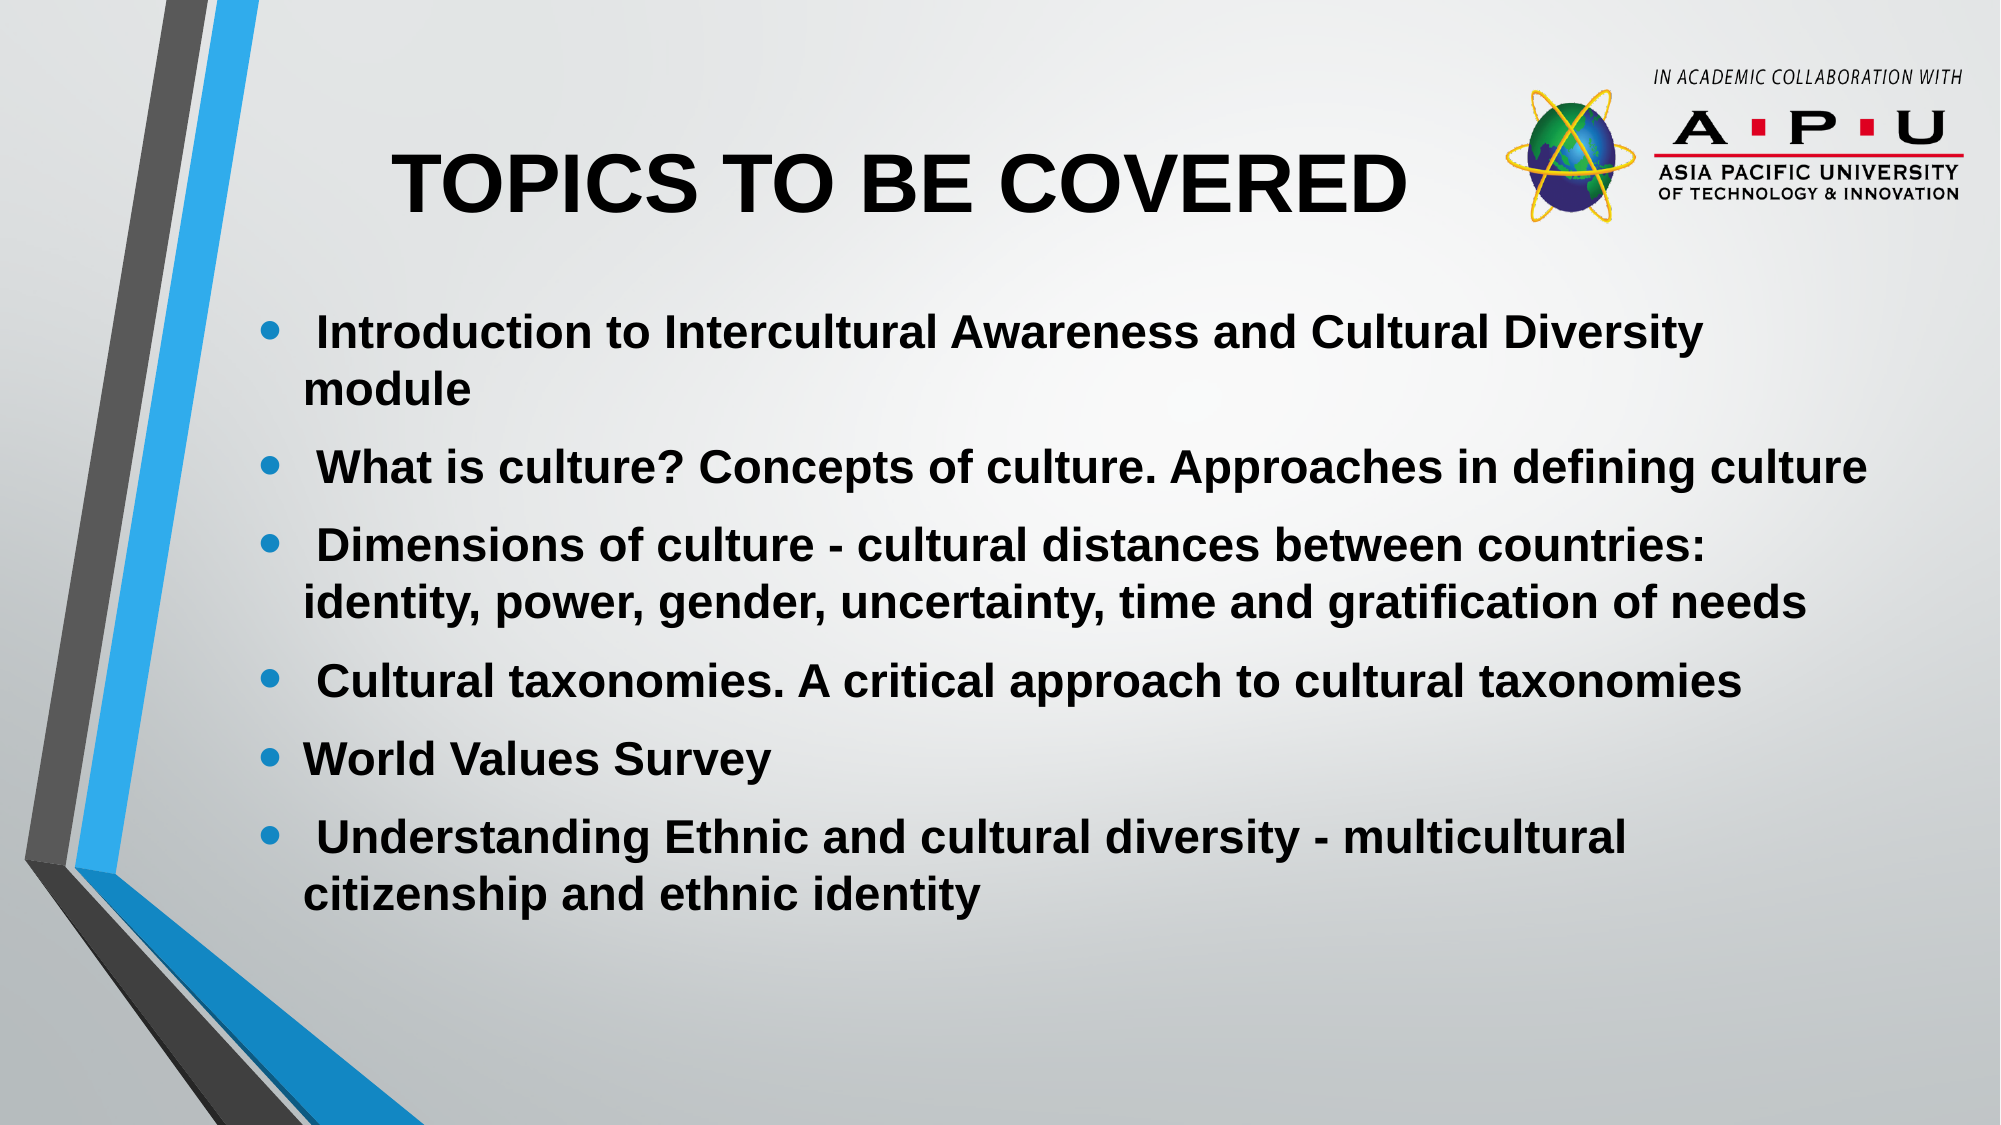

# TOPICS TO BE COVERED

 Introduction to Intercultural Awareness and Cultural Diversity module
 What is culture? Concepts of culture. Approaches in defining culture
 Dimensions of culture - cultural distances between countries: identity, power, gender, uncertainty, time and gratification of needs
 Cultural taxonomies. A critical approach to cultural taxonomies
World Values Survey
 Understanding Ethnic and cultural diversity - multicultural citizenship and ethnic identity